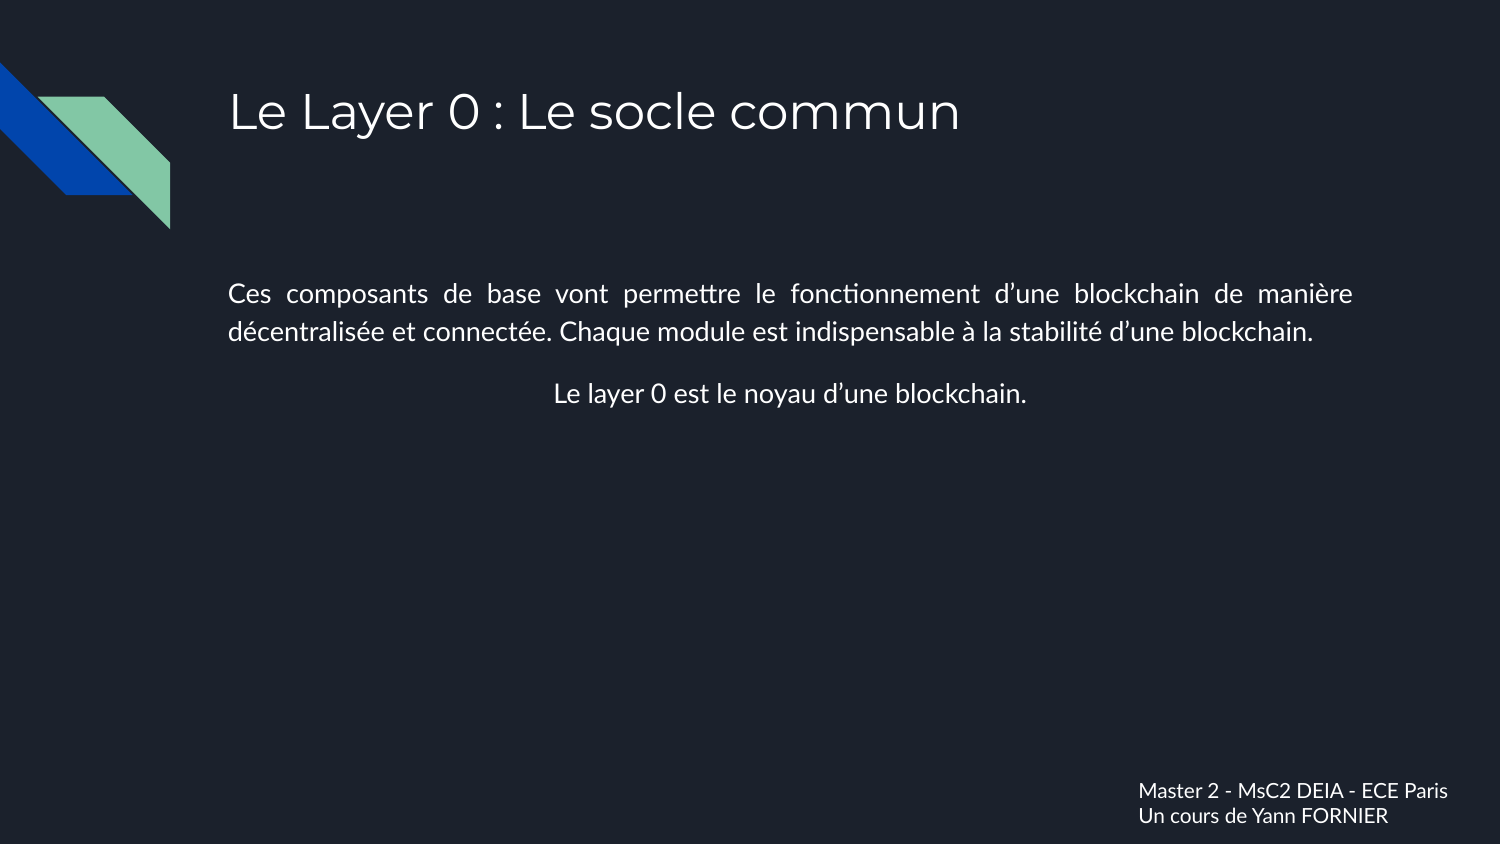

# Le Layer 0 : Le socle commun
Ces composants de base vont permettre le fonctionnement d’une blockchain de manière décentralisée et connectée. Chaque module est indispensable à la stabilité d’une blockchain.
Le layer 0 est le noyau d’une blockchain.
Master 2 - MsC2 DEIA - ECE Paris
Un cours de Yann FORNIER